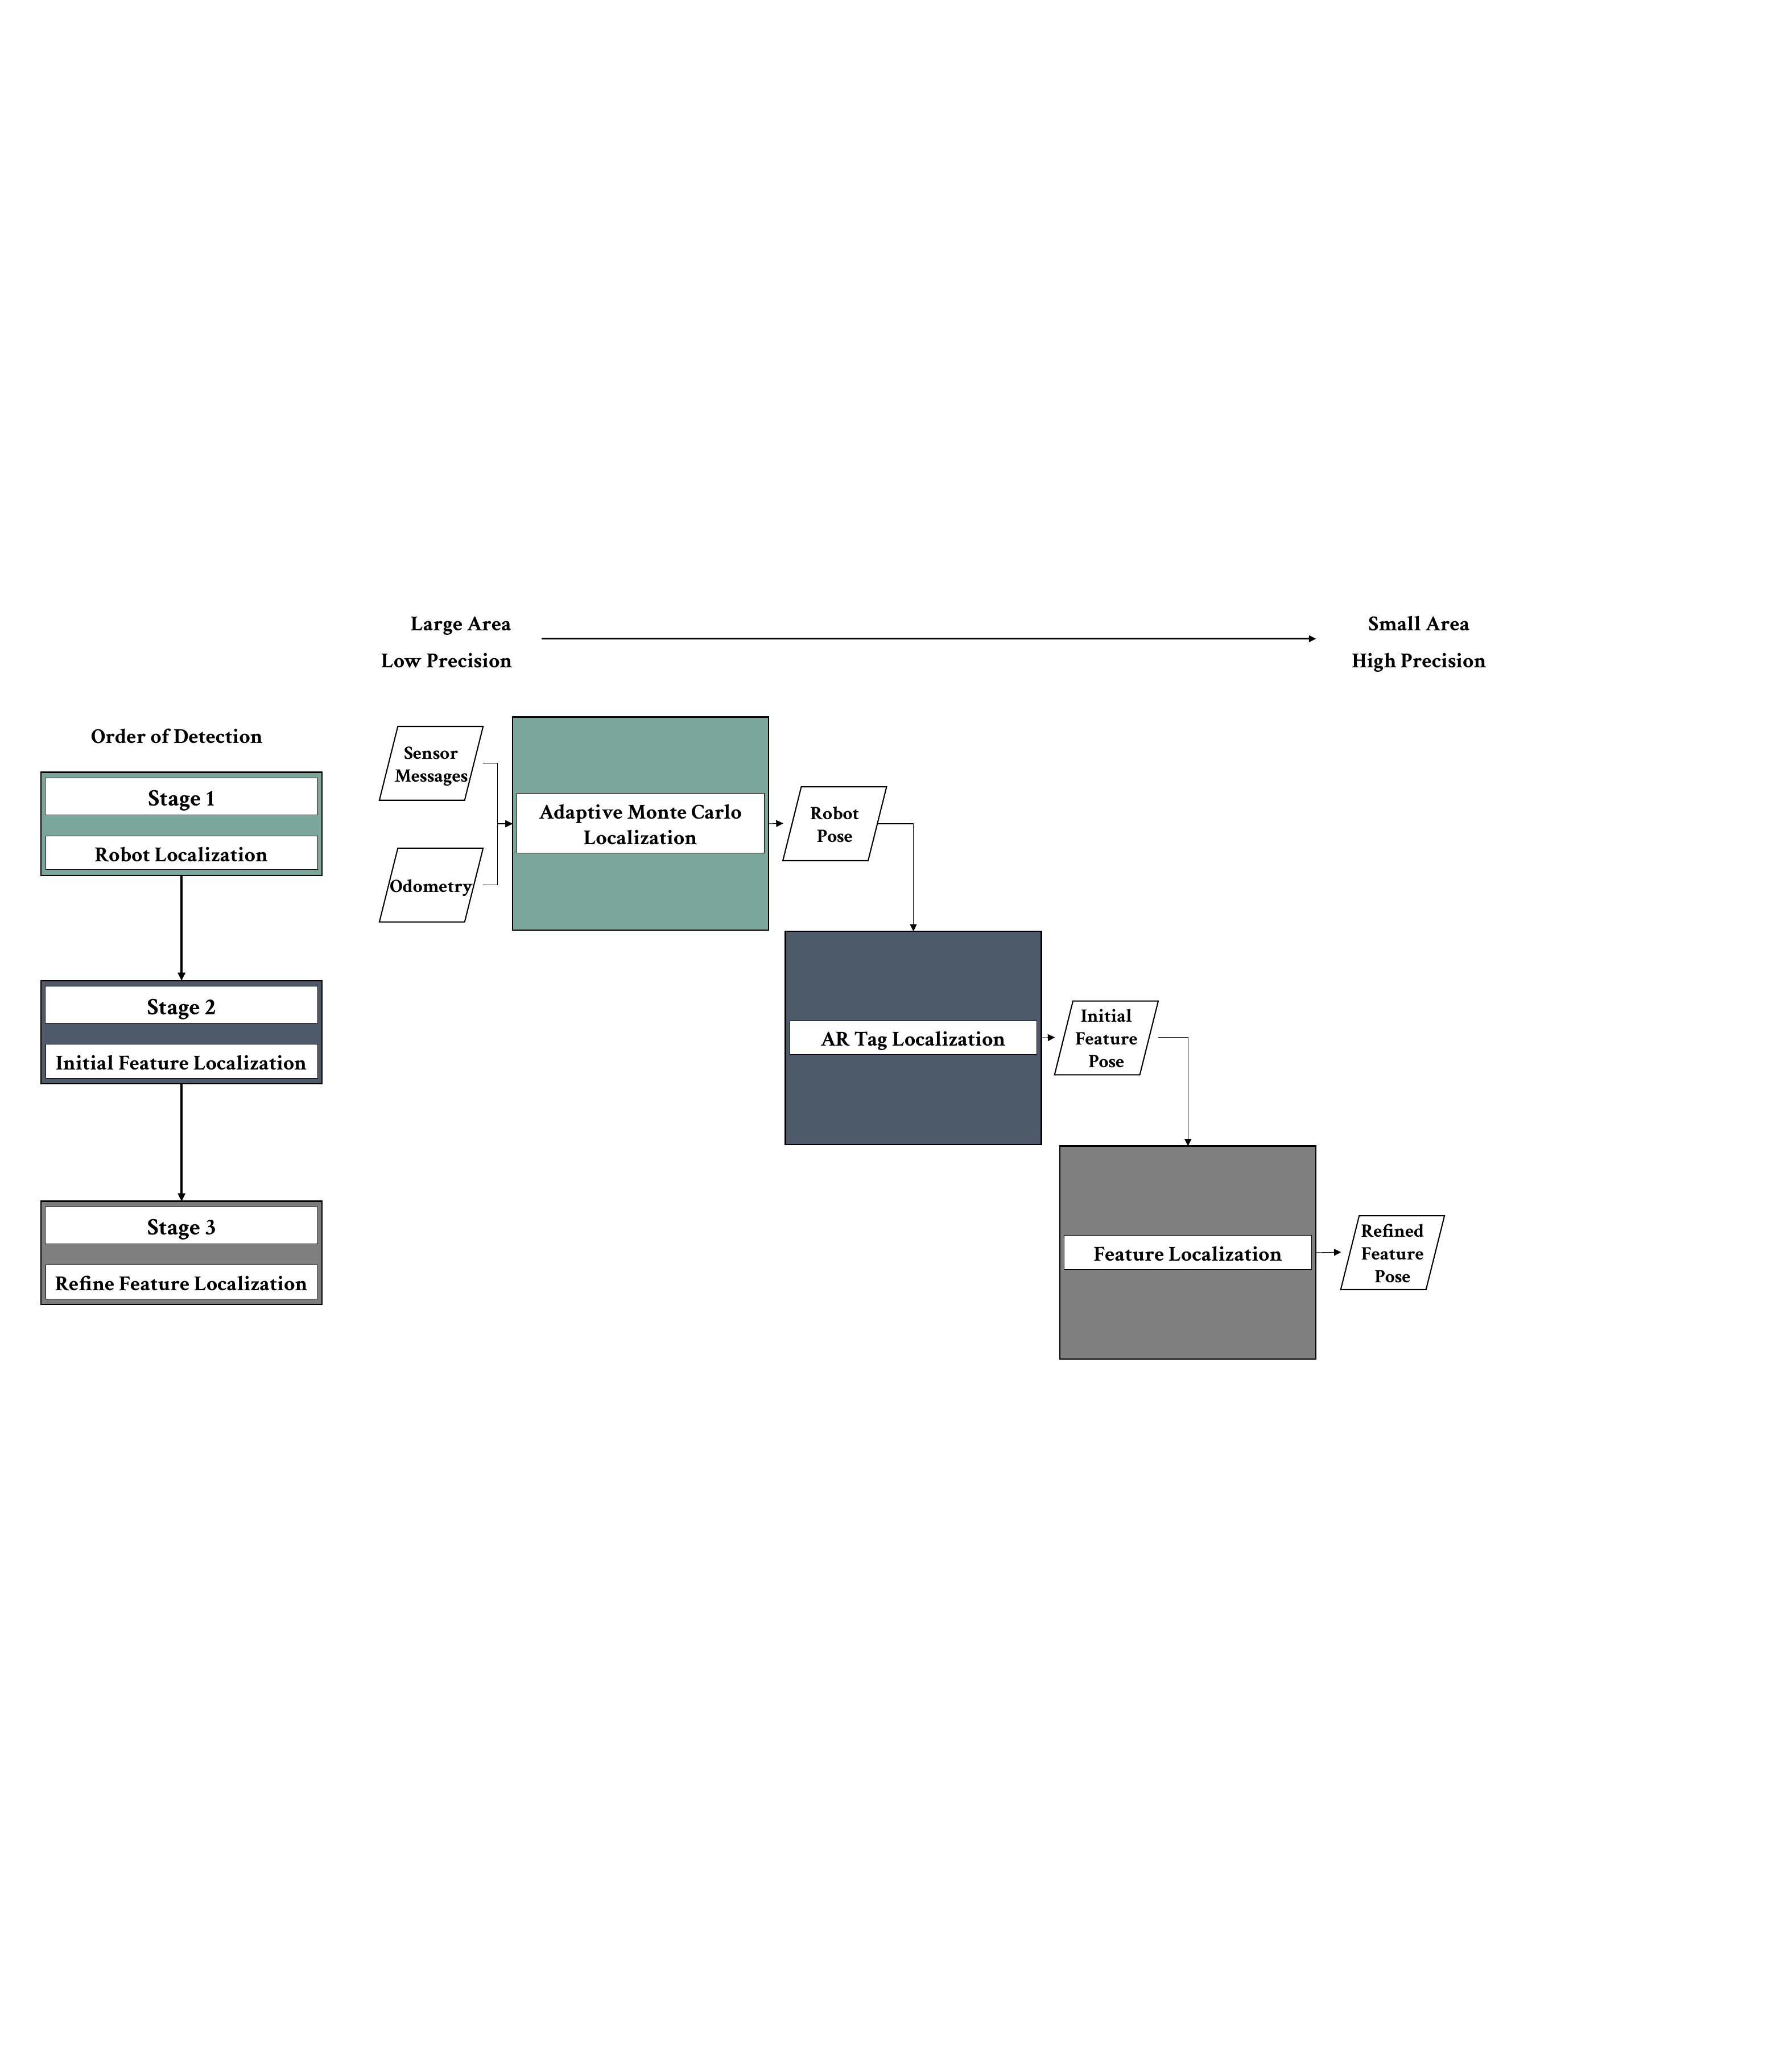

Large Area
Small Area

Low Precision
High Precision

Order of Detection

Sensor Messages

Stage 1
Robot Localization

Robot Pose
Adaptive Monte Carlo Localization

Odometry

Stage 2
Initial Feature Localization
Initial Feature Pose

AR Tag Localization

Stage 3
Refine Feature Localization
Refined Feature Pose

Feature Localization